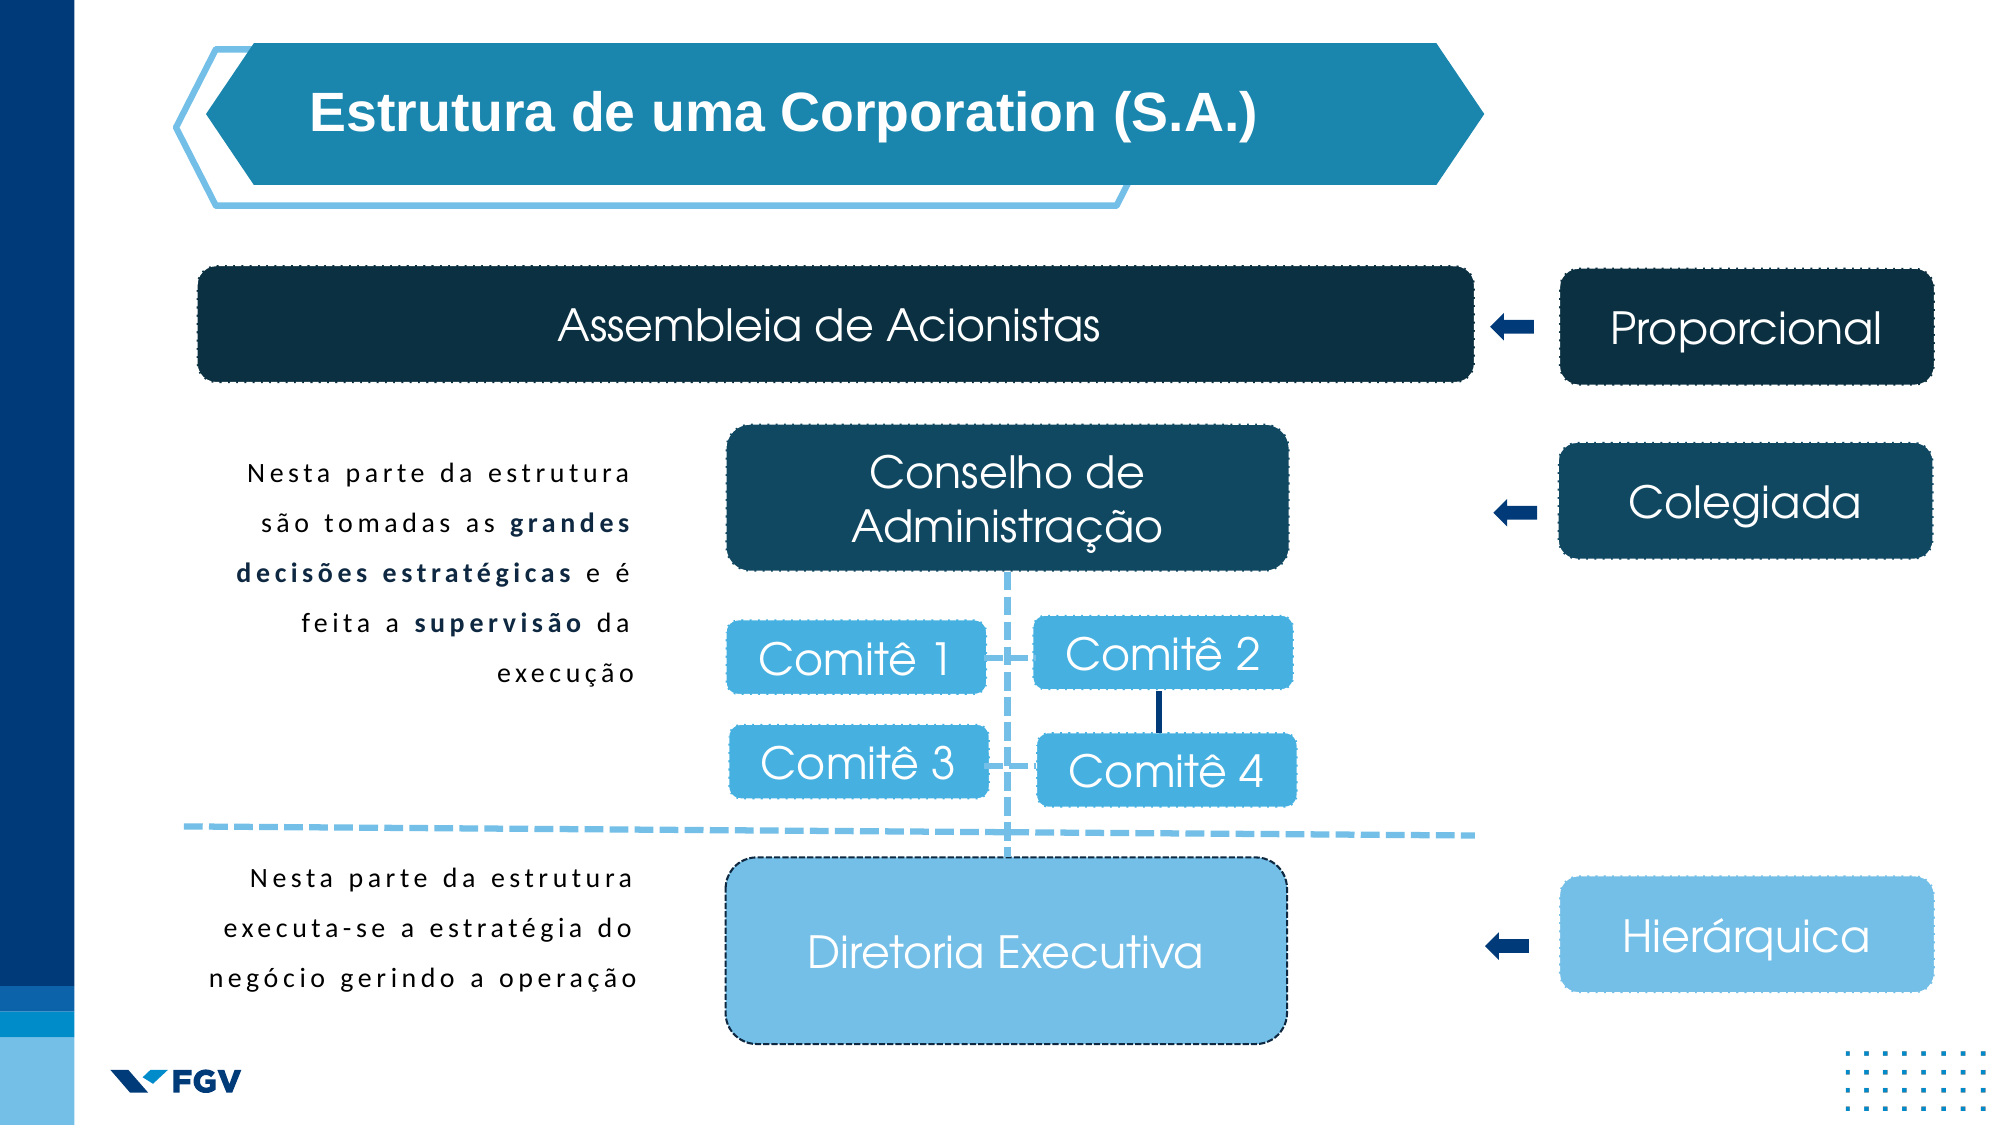

Estrutura de uma Corporation (S.A.)

Assembleia de Acionistas
Proporcional

Conselho de Administração
Nesta parte da estrutura são tomadas as grandes decisões estratégicas e é feita a supervisão da execução
Colegiada

Comitê 2
Comitê 1
Comitê 3
Comitê 4
Nesta parte da estrutura executa-se a estratégia do negócio gerindo a operação
Diretoria Executiva
Hierárquica